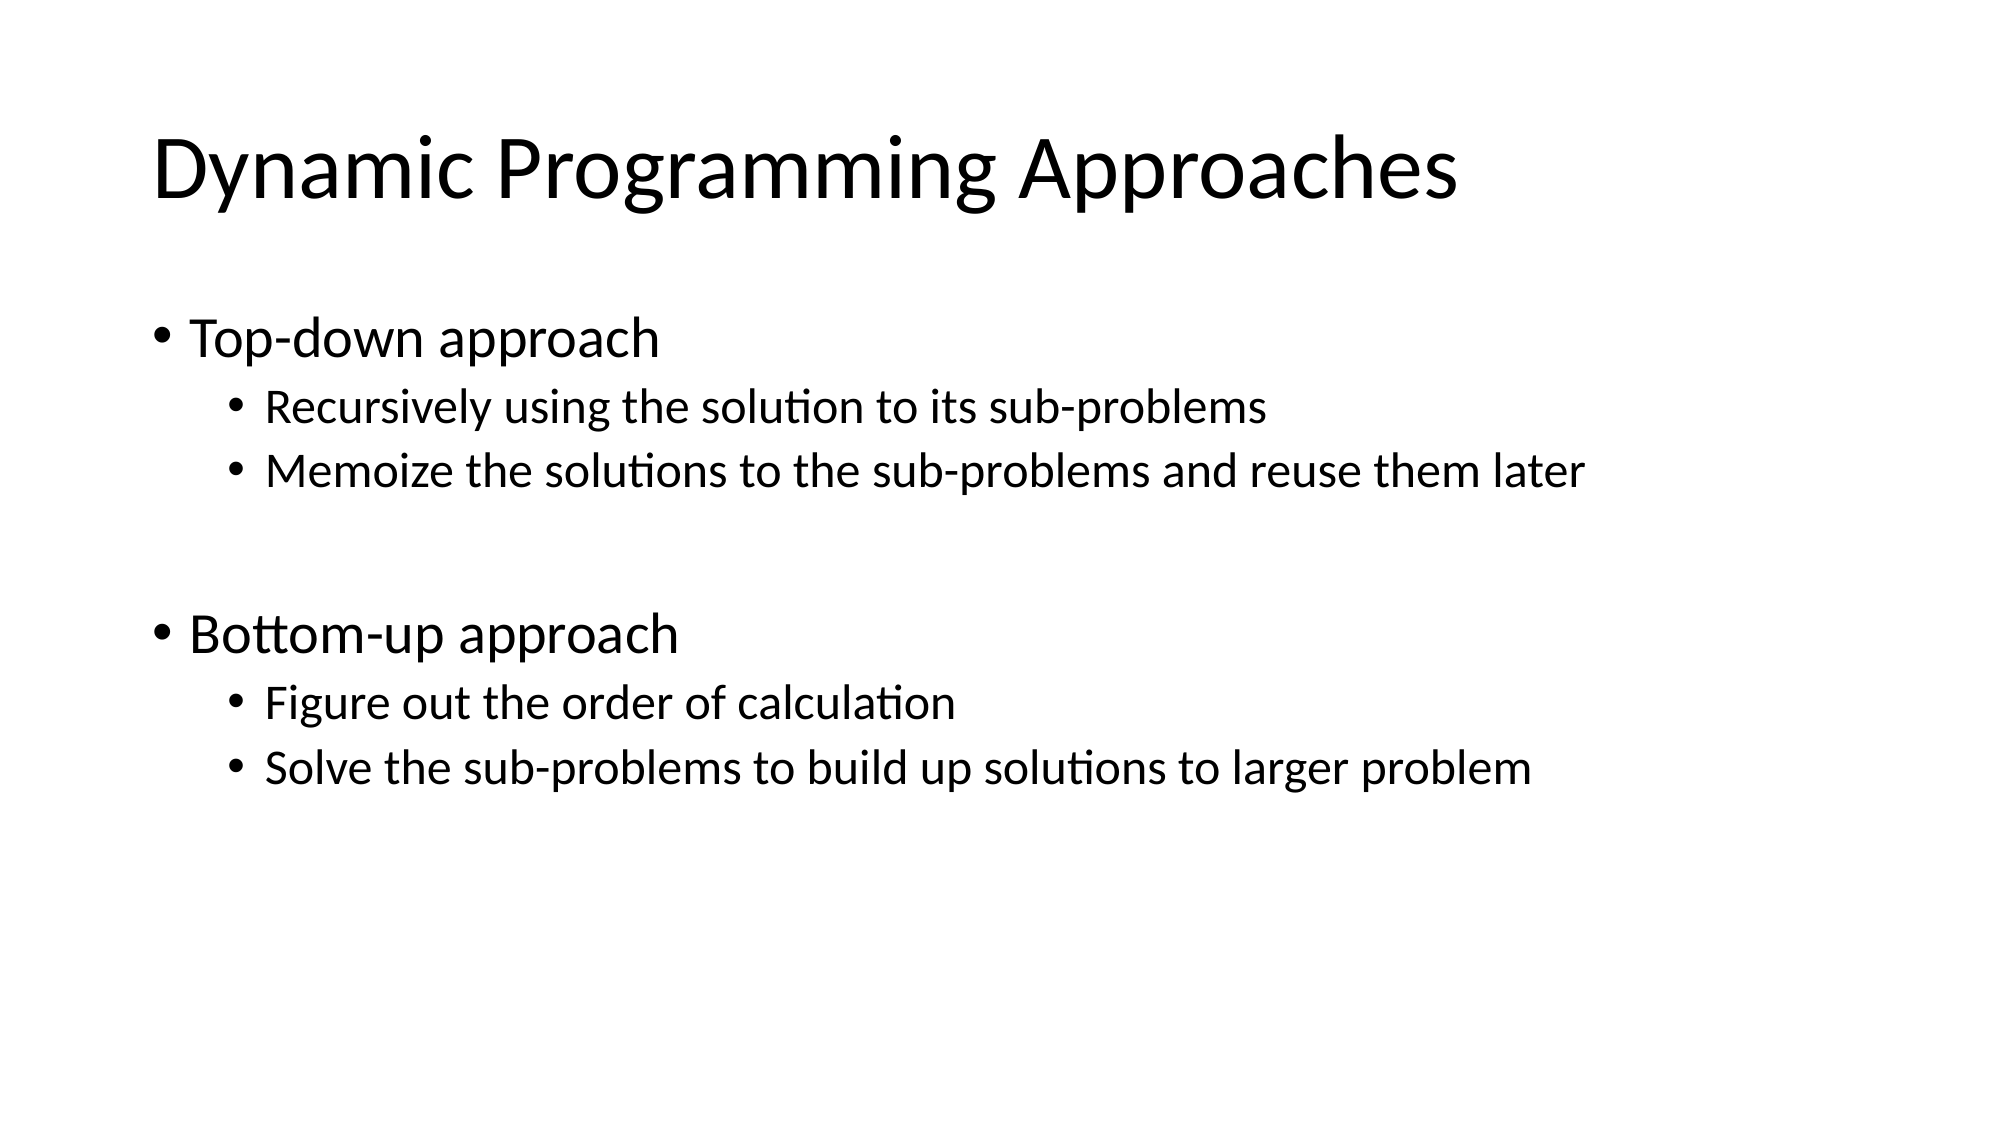

# Dynamic Programming Approaches
Top-down approach
Recursively using the solution to its sub-problems
Memoize the solutions to the sub-problems and reuse them later

Bottom-up approach
Figure out the order of calculation
Solve the sub-problems to build up solutions to larger problem